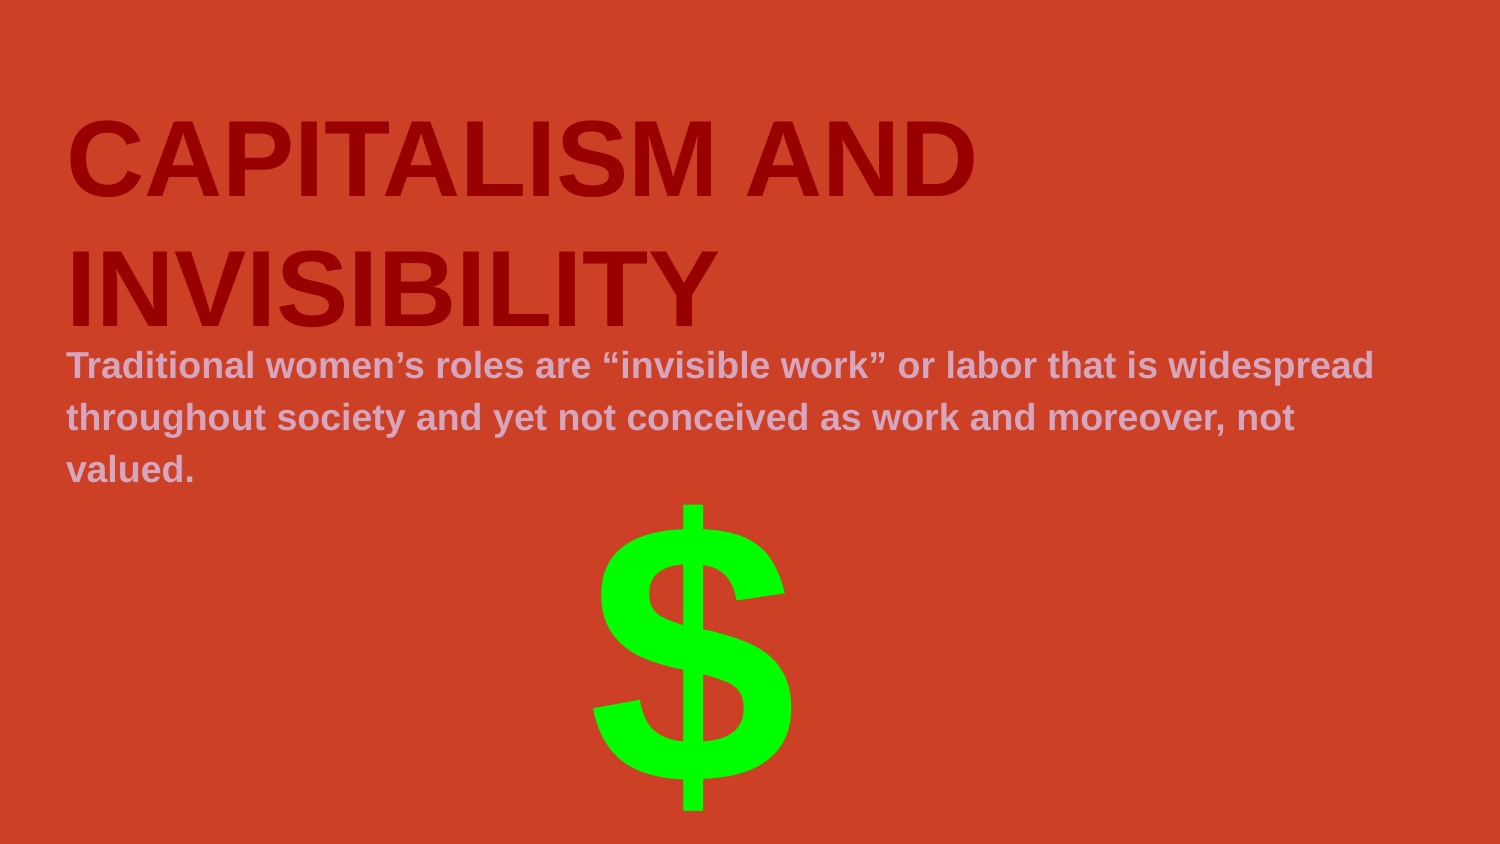

# CAPITALISM AND INVISIBILITY

Traditional women’s roles are “invisible work” or labor that is widespread throughout society and yet not conceived as work and moreover, not valued.

$